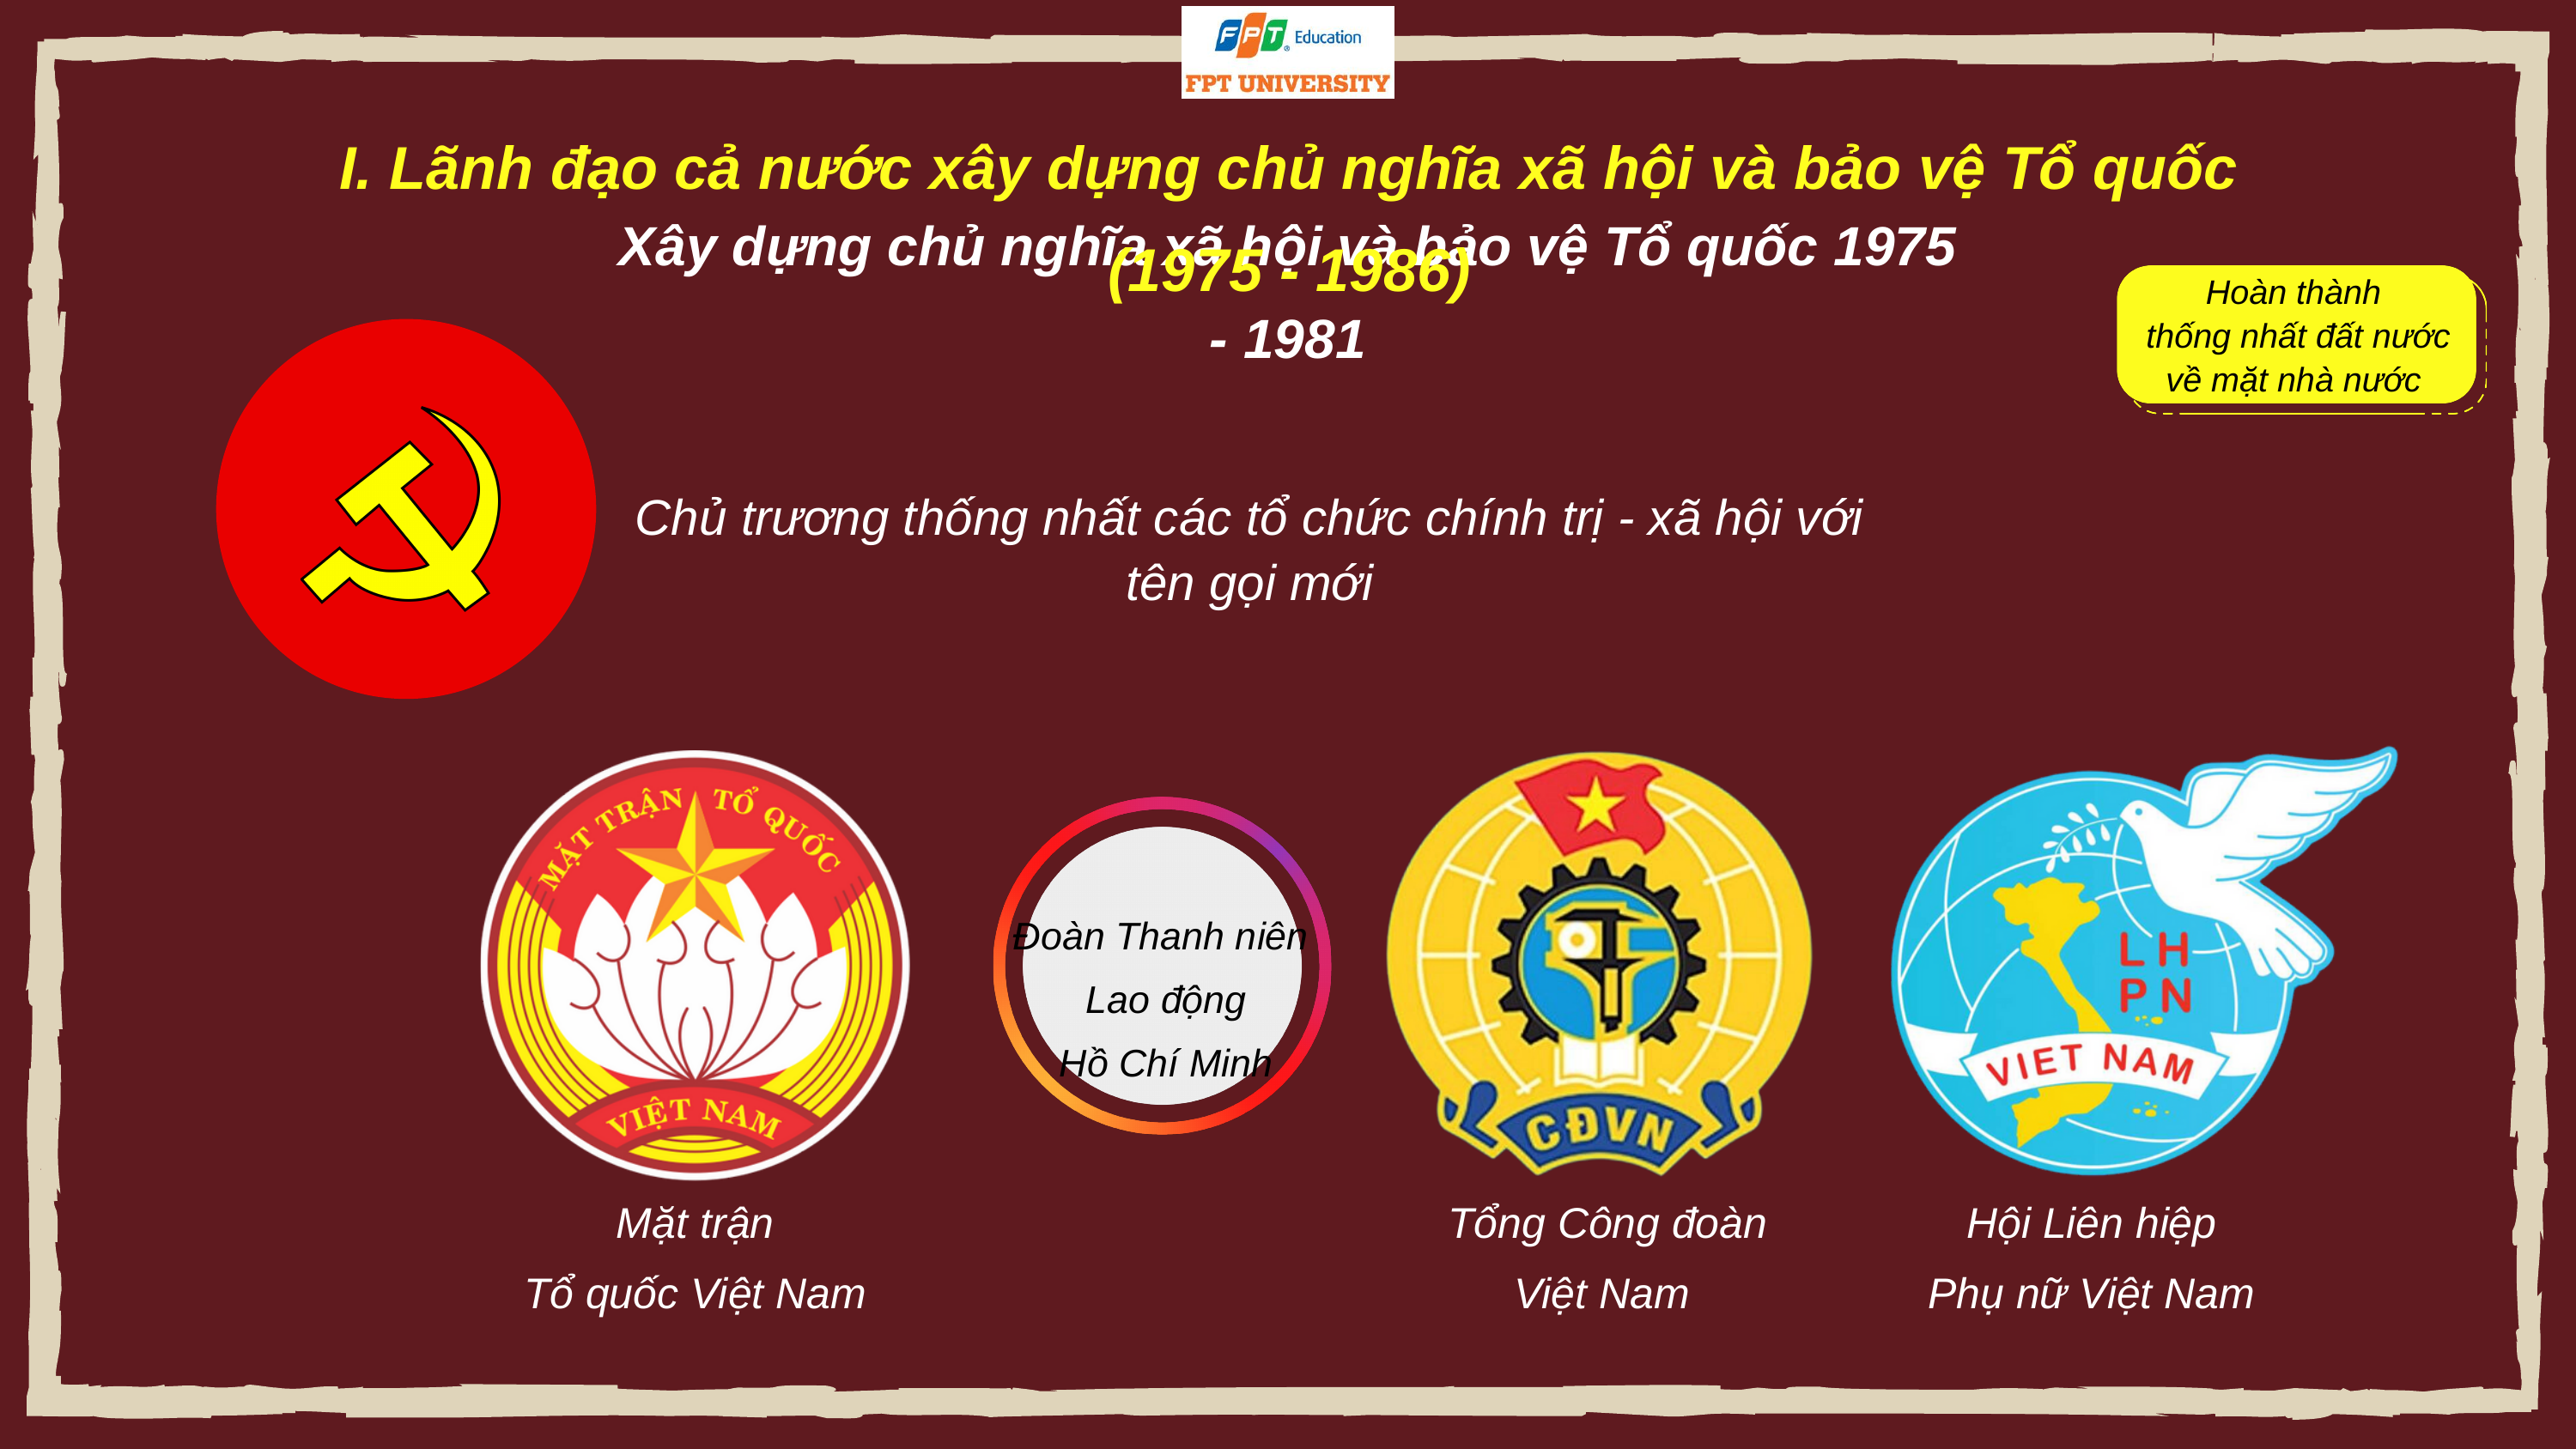

I. Lãnh đạo cả nước xây dựng chủ nghĩa xã hội và bảo vệ Tổ quốc (1975 - 1986)
Xây dựng chủ nghĩa xã hội và bảo vệ Tổ quốc 1975 - 1981

Hoàn thành
 thống nhất đất nước về mặt nhà nước

Chủ trương thống nhất các tổ chức chính trị - xã hội với tên gọi mới

Đoàn Thanh niên
Lao động
 Hồ Chí Minh
Mặt trận
 Tổ quốc Việt Nam
Tổng Công đoàn
Việt Nam
Hội Liên hiệp
Phụ nữ Việt Nam